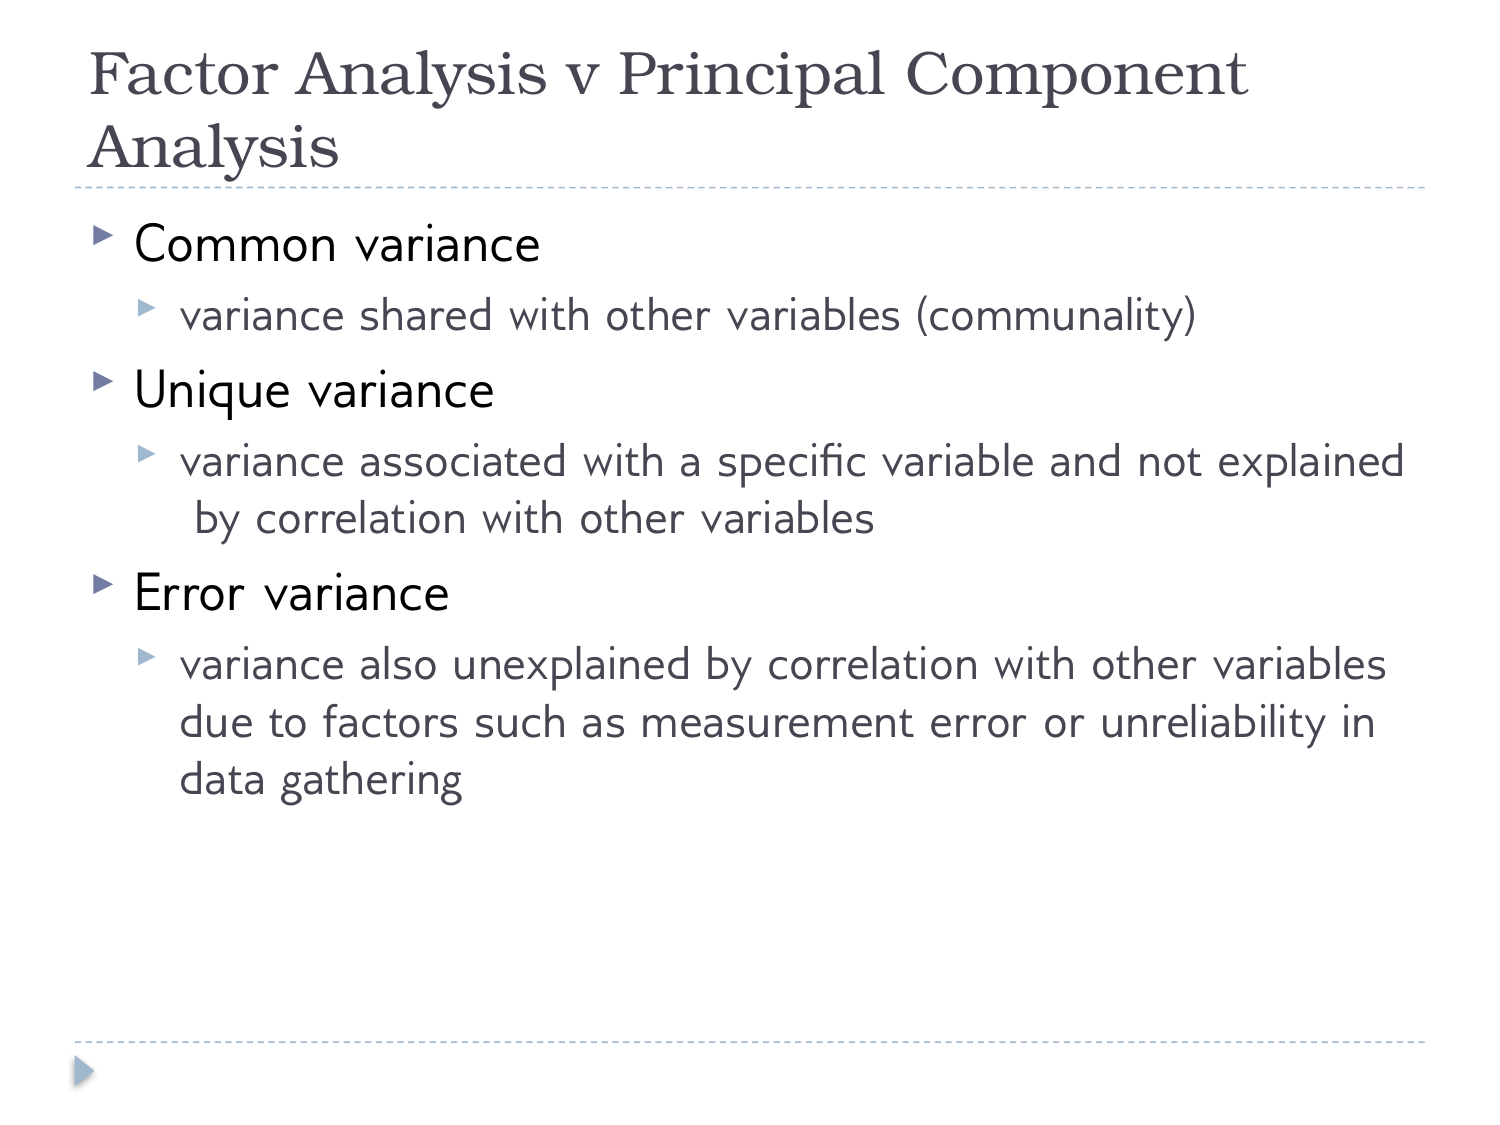

# Factor Analysis v Principal Component Analysis
Common variance
variance shared with other variables (communality)
Unique variance
variance associated with a specific variable and not explained  by correlation with other variables
Error variance
variance also unexplained by correlation with other variables due to factors such as measurement error or unreliability in data gathering